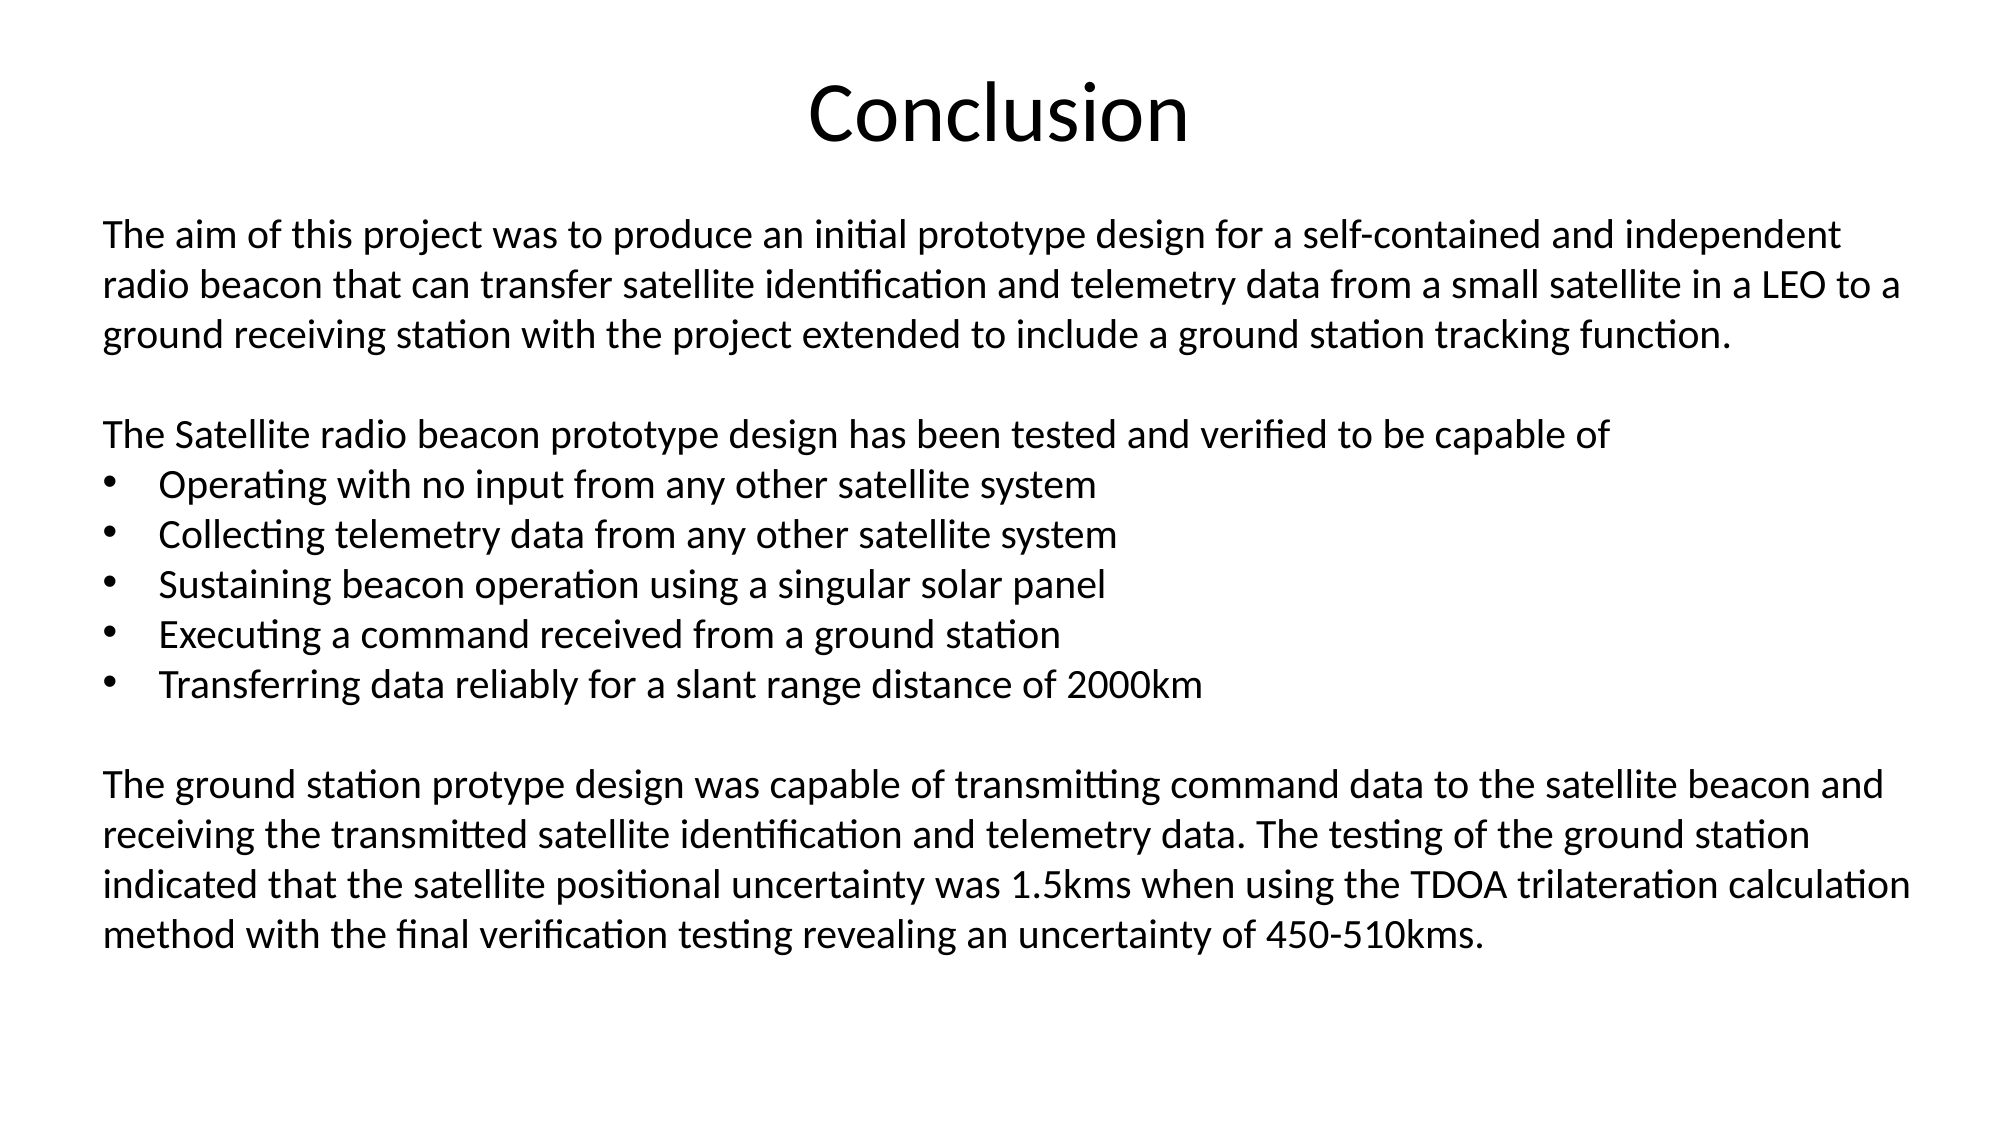

# Conclusion
The aim of this project was to produce an initial prototype design for a self-contained and independent radio beacon that can transfer satellite identification and telemetry data from a small satellite in a LEO to a ground receiving station with the project extended to include a ground station tracking function.

The Satellite radio beacon prototype design has been tested and verified to be capable of
Operating with no input from any other satellite system
Collecting telemetry data from any other satellite system
Sustaining beacon operation using a singular solar panel
Executing a command received from a ground station
Transferring data reliably for a slant range distance of 2000km

The ground station protype design was capable of transmitting command data to the satellite beacon and receiving the transmitted satellite identification and telemetry data. The testing of the ground station indicated that the satellite positional uncertainty was 1.5kms when using the TDOA trilateration calculation method with the final verification testing revealing an uncertainty of 450-510kms.